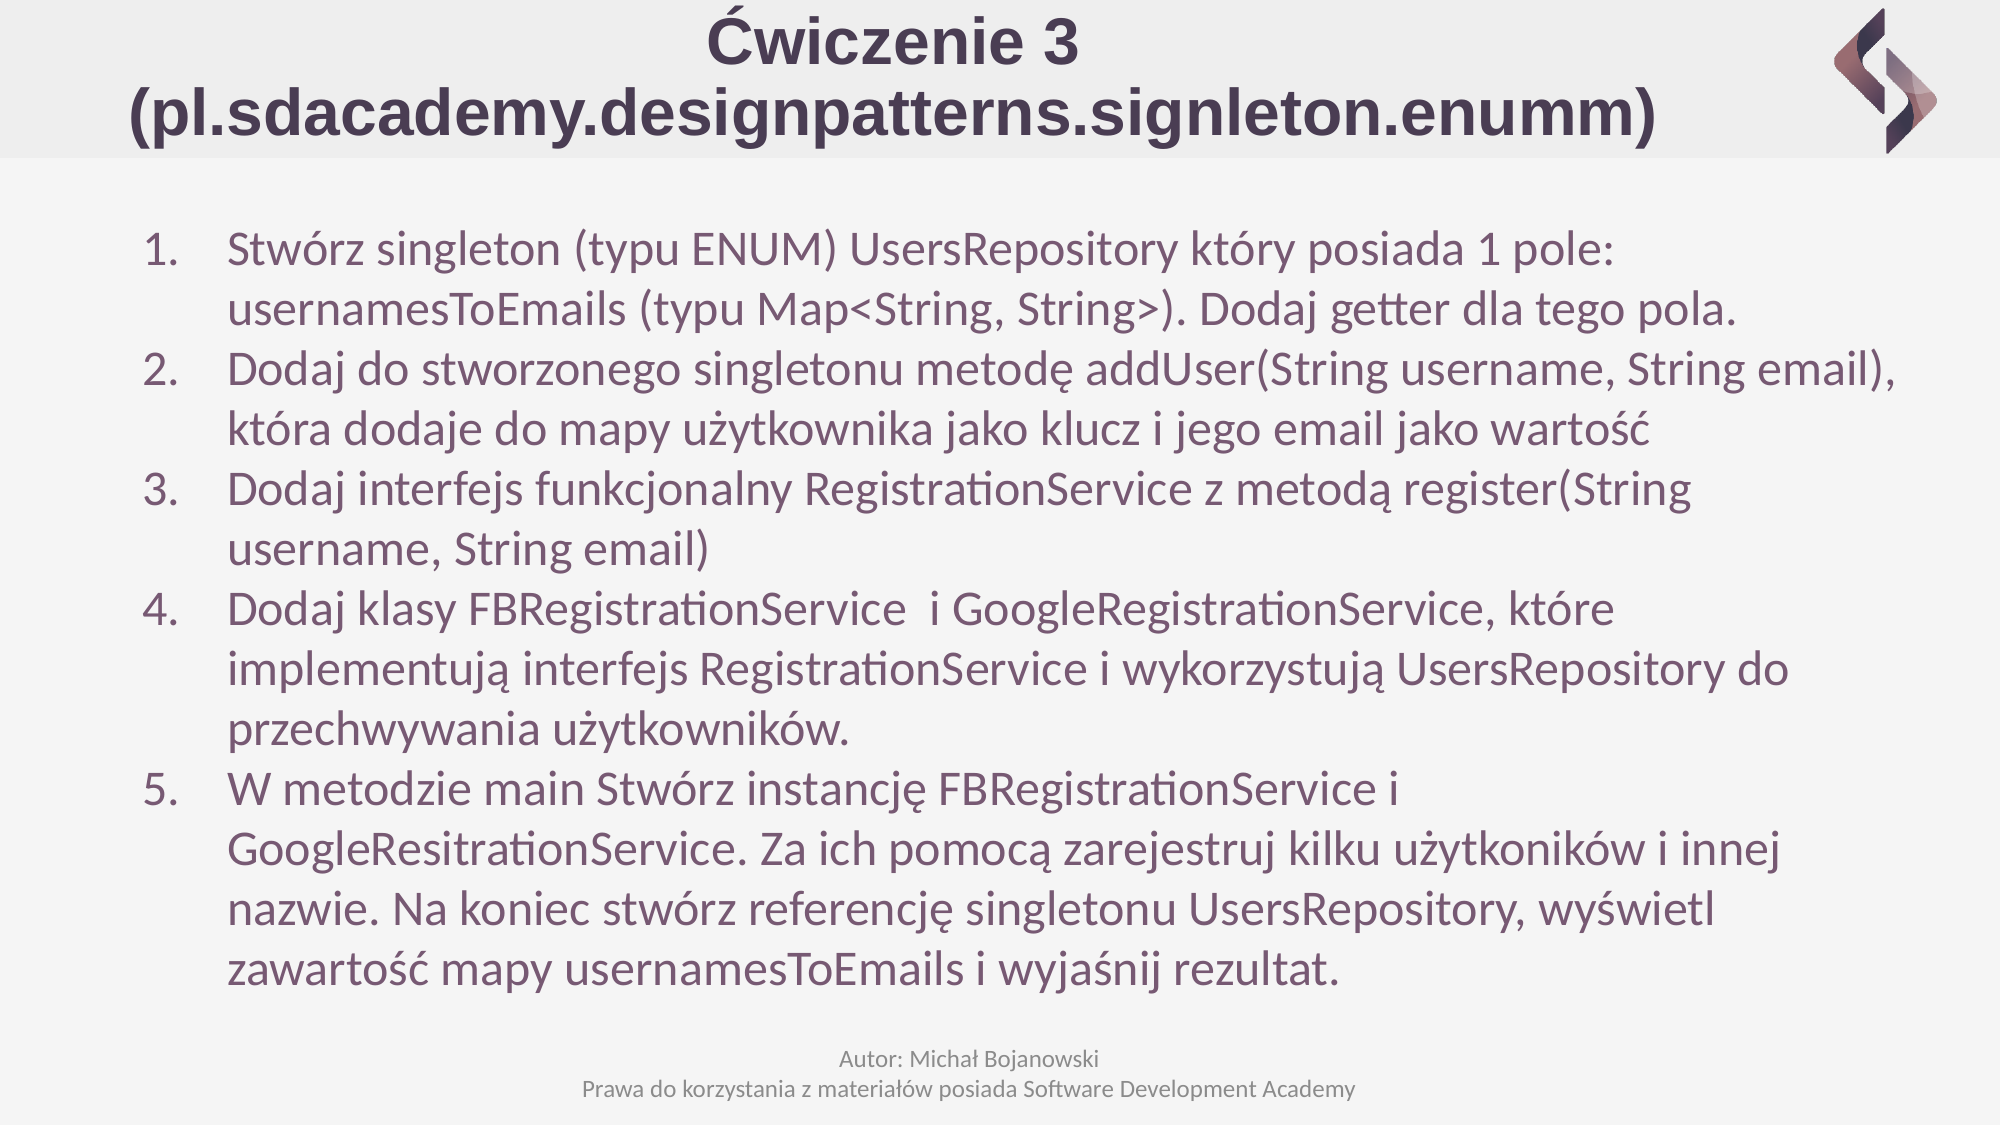

# Ćwiczenie 3 (pl.sdacademy.designpatterns.signleton.enumm)
Stwórz singleton (typu ENUM) UsersRepository który posiada 1 pole: usernamesToEmails (typu Map<String, String>). Dodaj getter dla tego pola.
Dodaj do stworzonego singletonu metodę addUser(String username, String email), która dodaje do mapy użytkownika jako klucz i jego email jako wartość
Dodaj interfejs funkcjonalny RegistrationService z metodą register(String username, String email)
Dodaj klasy FBRegistrationService  i GoogleRegistrationService, które implementują interfejs RegistrationService i wykorzystują UsersRepository do przechwywania użytkowników.
W metodzie main Stwórz instancję FBRegistrationService i GoogleResitrationService. Za ich pomocą zarejestruj kilku użytkoników i innej nazwie. Na koniec stwórz referencję singletonu UsersRepository, wyświetl zawartość mapy usernamesToEmails i wyjaśnij rezultat.
Autor: Michał Bojanowski
Prawa do korzystania z materiałów posiada Software Development Academy